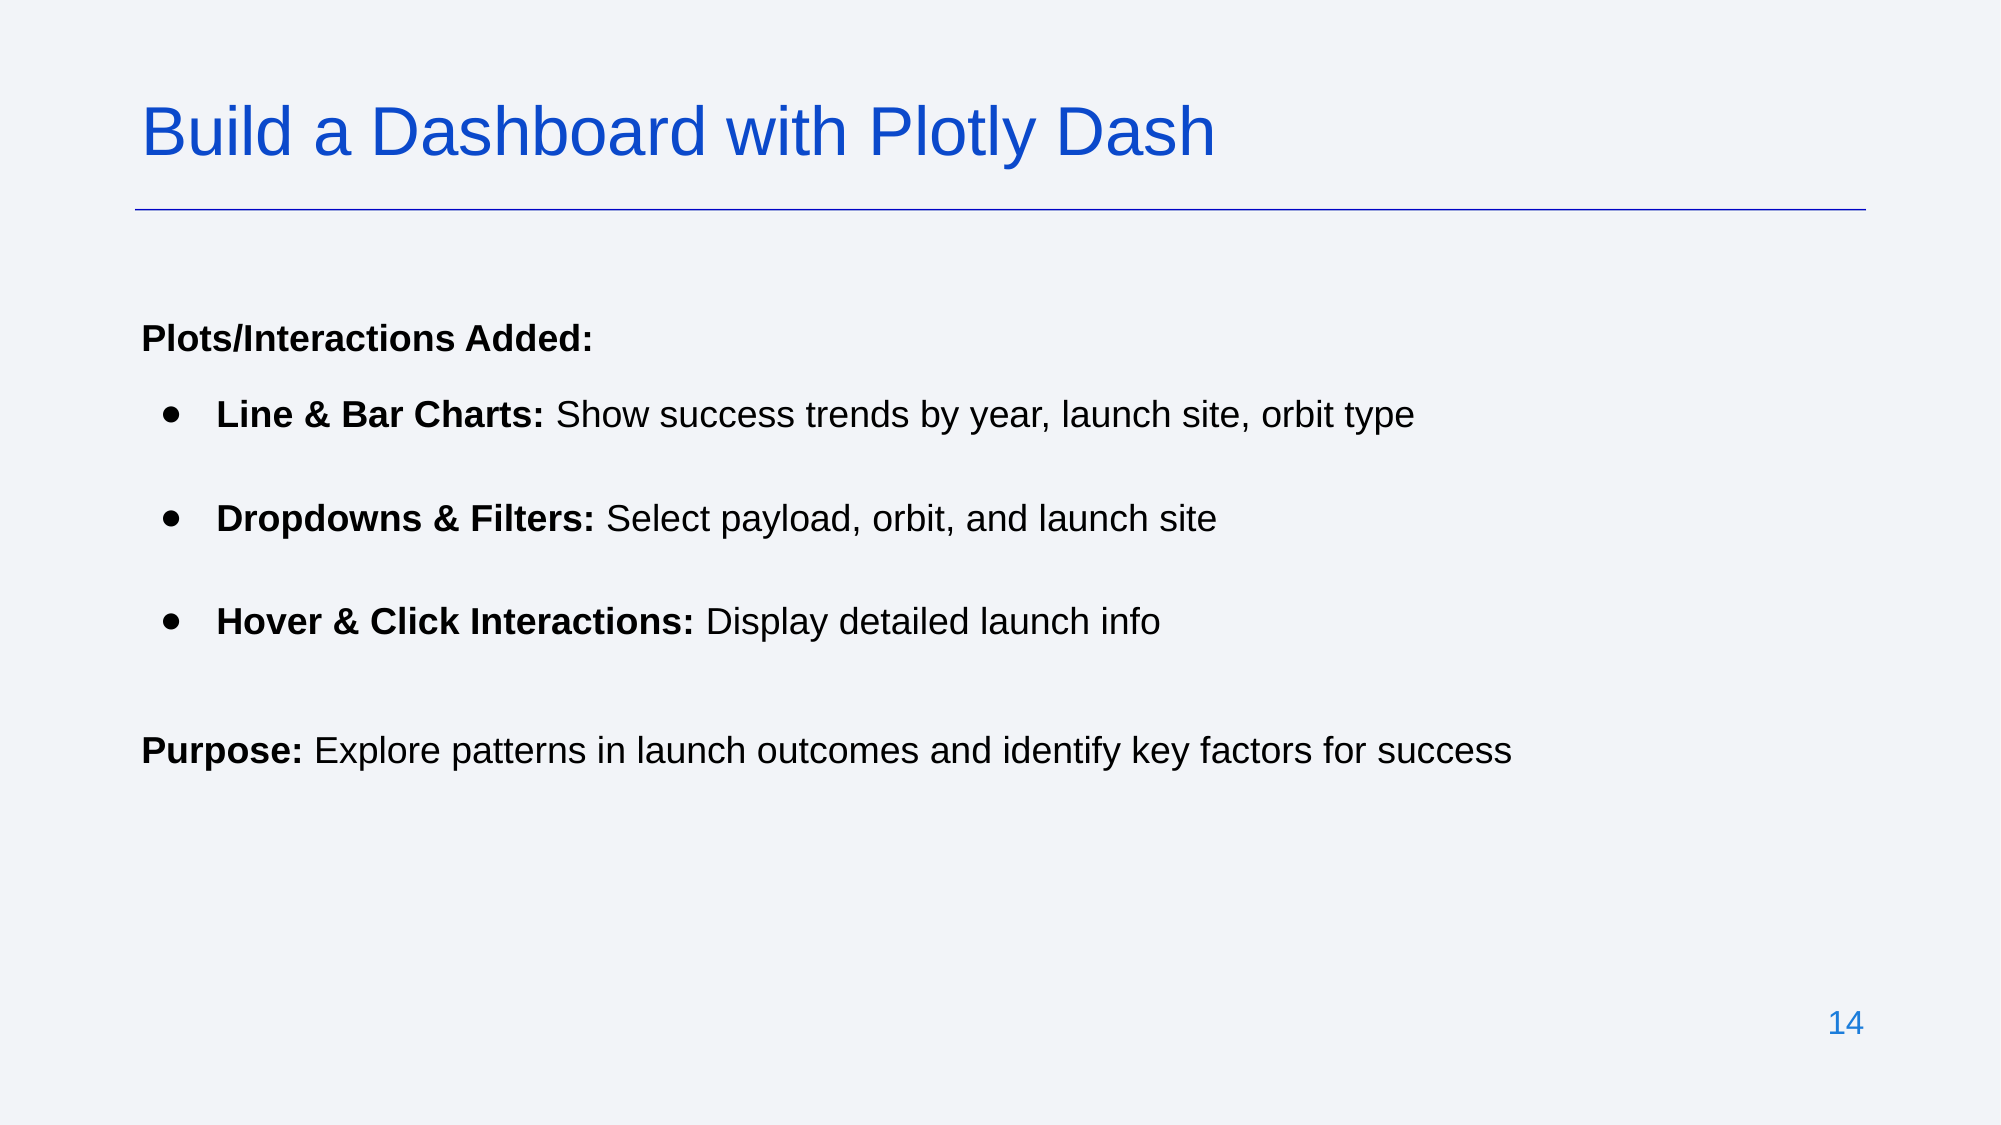

Build a Dashboard with Plotly Dash
Plots/Interactions Added:
Line & Bar Charts: Show success trends by year, launch site, orbit type
Dropdowns & Filters: Select payload, orbit, and launch site
Hover & Click Interactions: Display detailed launch info
Purpose: Explore patterns in launch outcomes and identify key factors for success

14